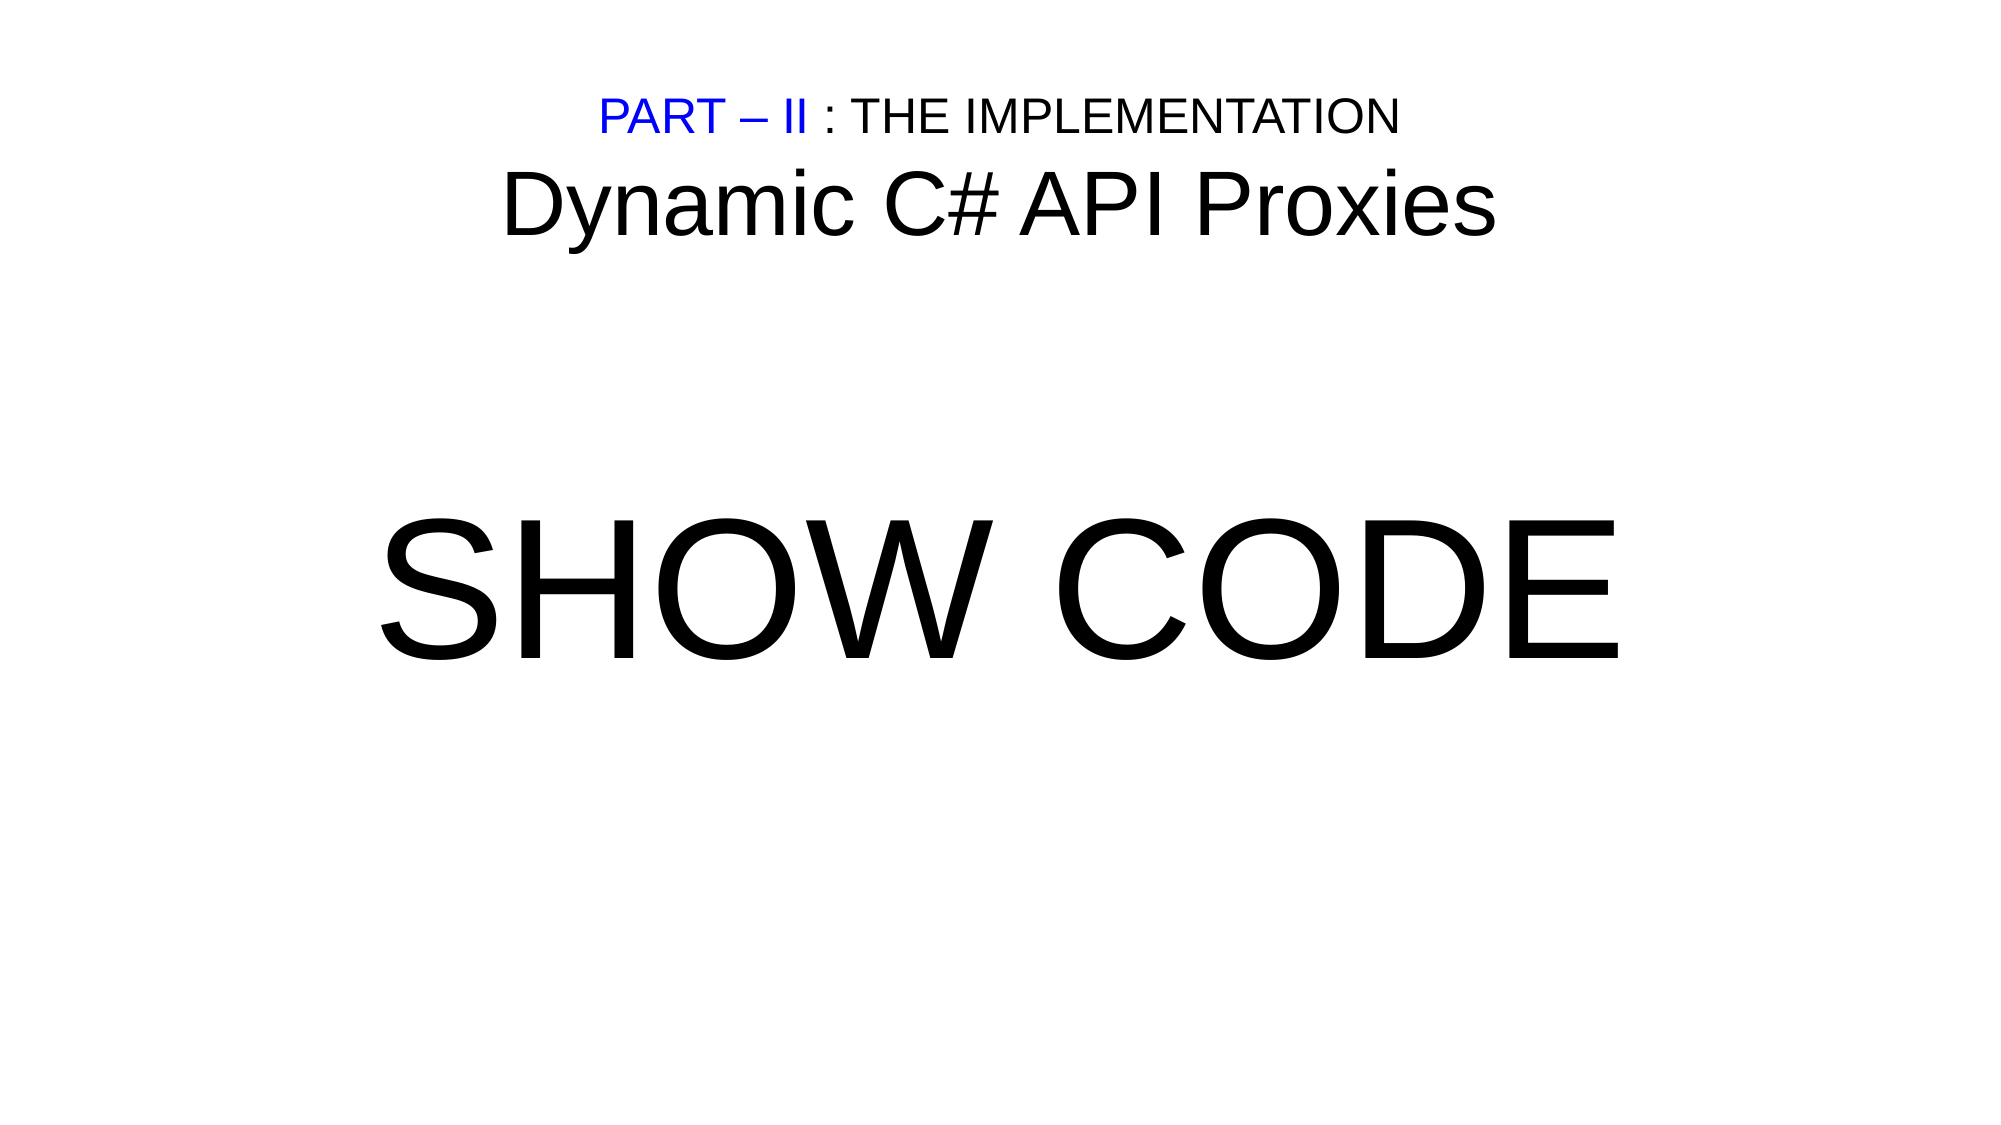

PART – II : THE IMPLEMENTATION
Dynamic C# API Proxies
SHOW CODE